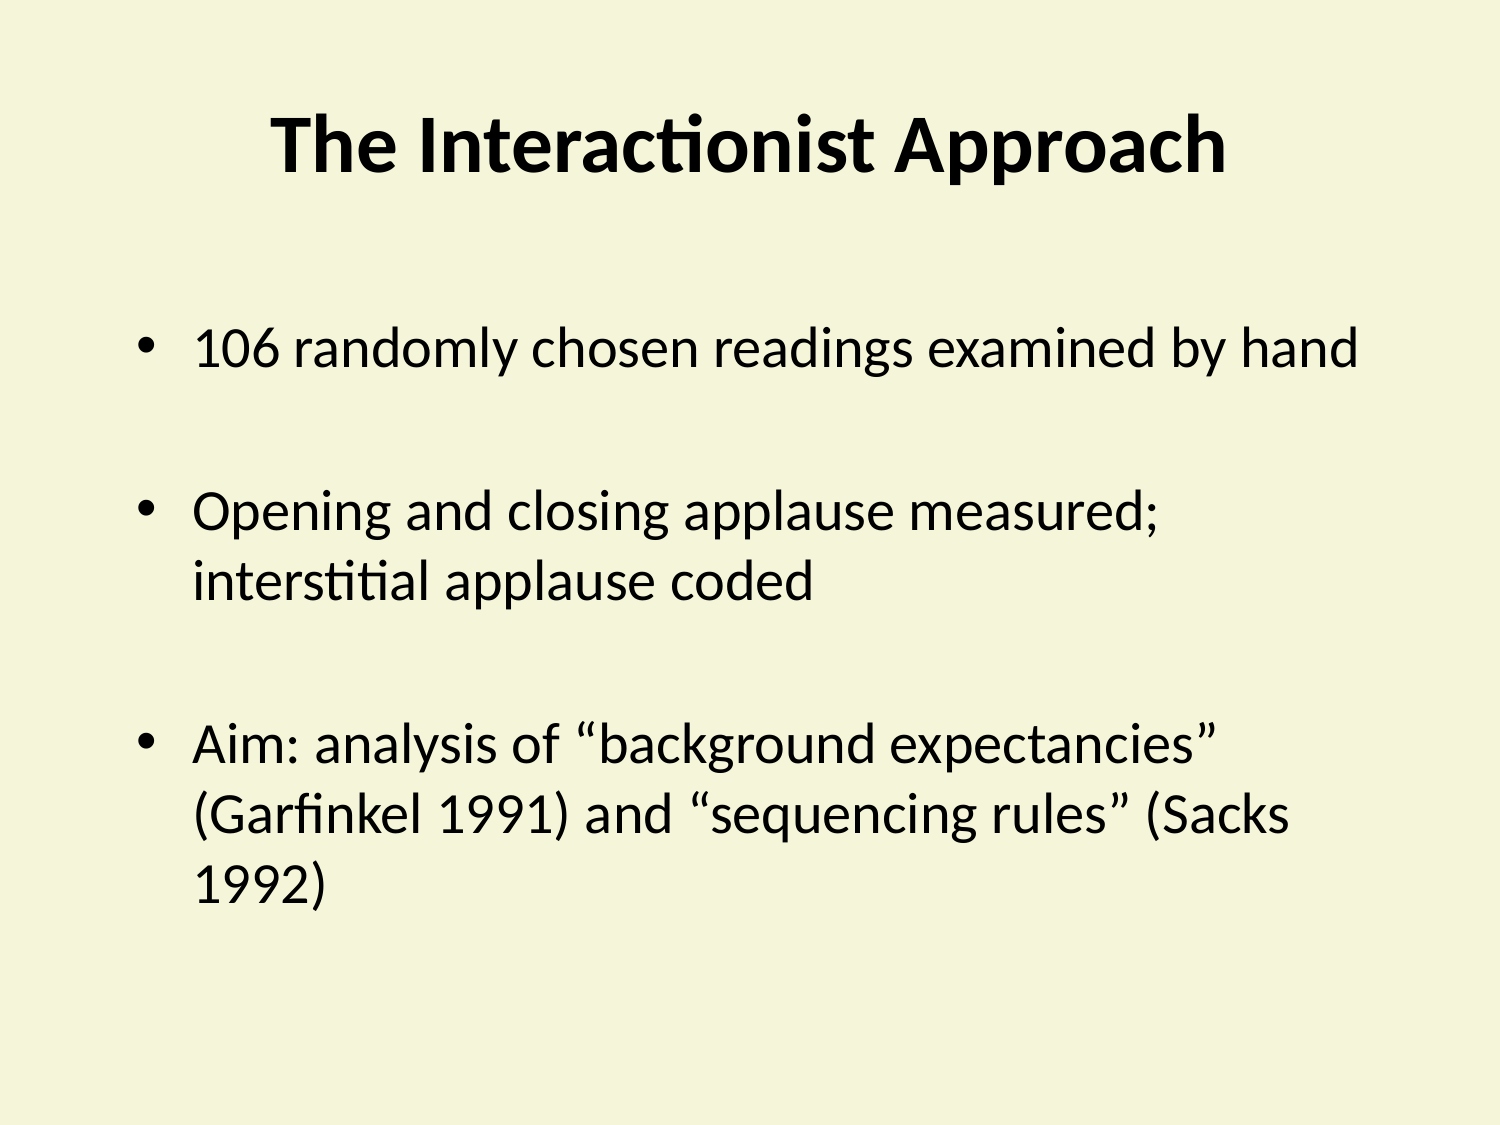

# The Interactionist Approach
106 randomly chosen readings examined by hand

Opening and closing applause measured; interstitial applause coded

Aim: analysis of “background expectancies” (Garfinkel 1991) and “sequencing rules” (Sacks 1992)